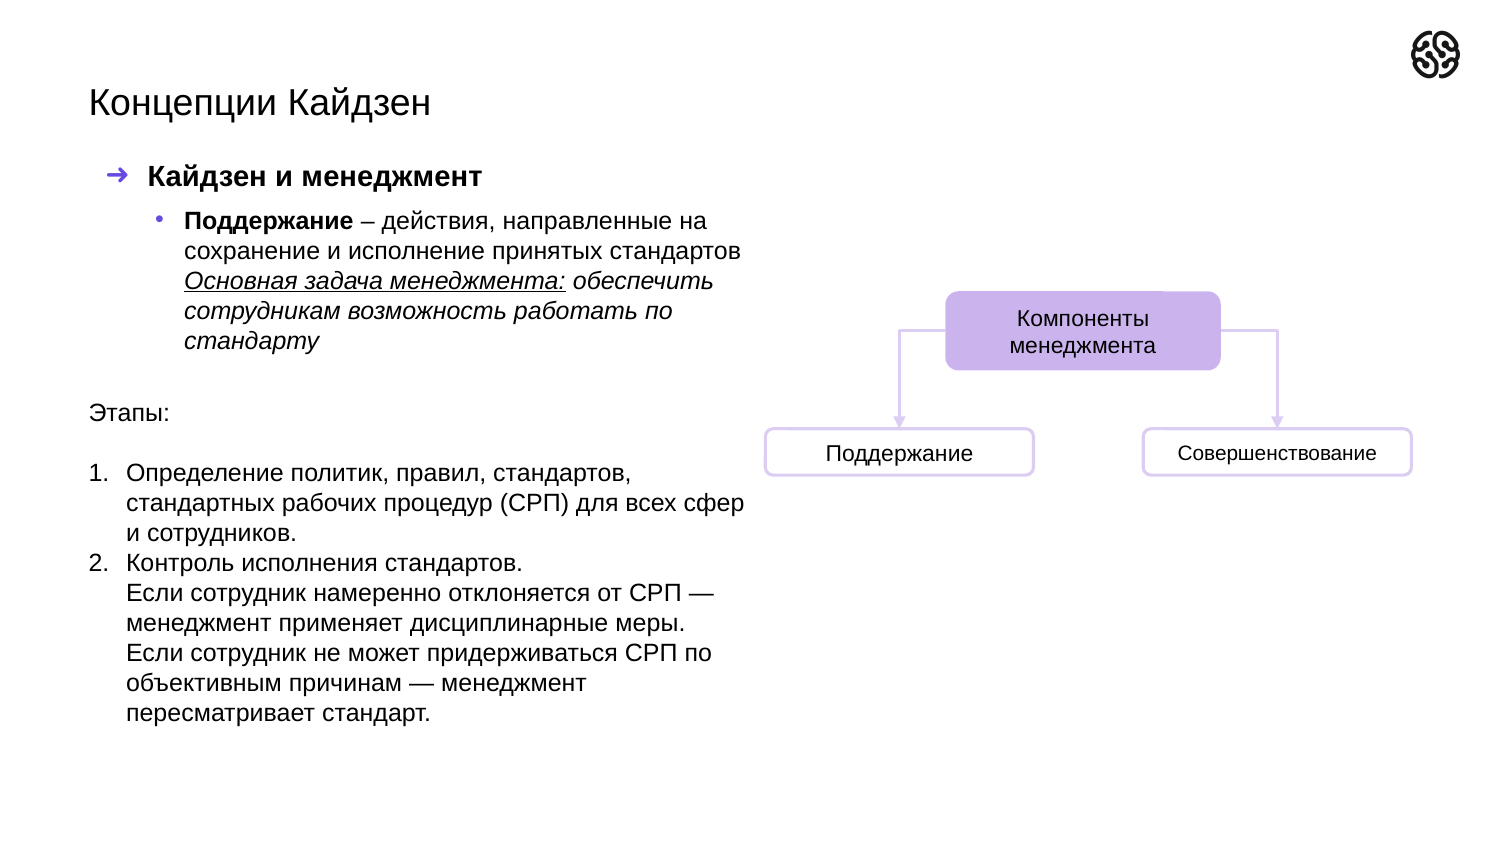

# Концепции Кайдзен
Кайдзен и менеджмент
Поддержание – действия, направленные на сохранение и исполнение принятых стандартов
Основная задача менеджмента: обеспечить сотрудникам возможность работать по стандарту

Этапы:

Определение политик, правил, стандартов, стандартных рабочих процедур (СРП) для всех сфер и сотрудников.
Контроль исполнения стандартов.
Если сотрудник намеренно отклоняется от СРП — менеджмент применяет дисциплинарные меры.
Если сотрудник не может придерживаться СРП по объективным причинам — менеджмент пересматривает стандарт.

Компоненты менеджмента
Поддержание
Совершенствование